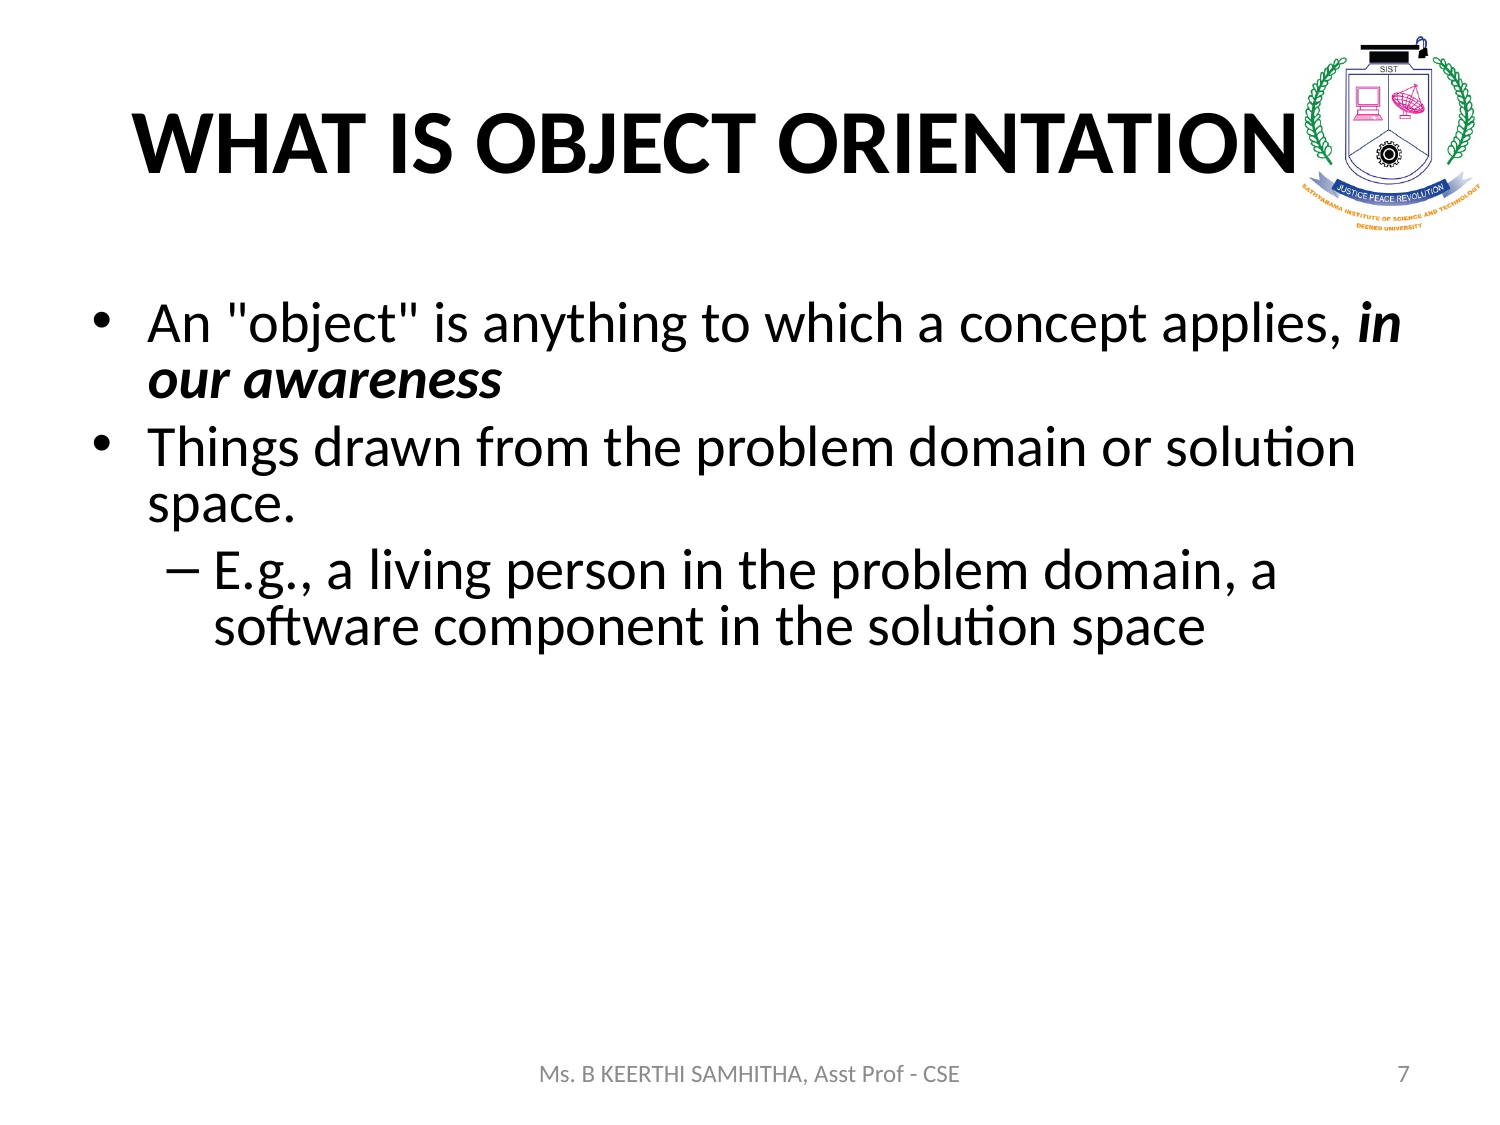

# WHAT IS OBJECT ORIENTATION
An "object" is anything to which a concept applies, in our awareness
Things drawn from the problem domain or solution space.
E.g., a living person in the problem domain, a software component in the solution space

Ms. B KEERTHI SAMHITHA, Asst Prof - CSE
7